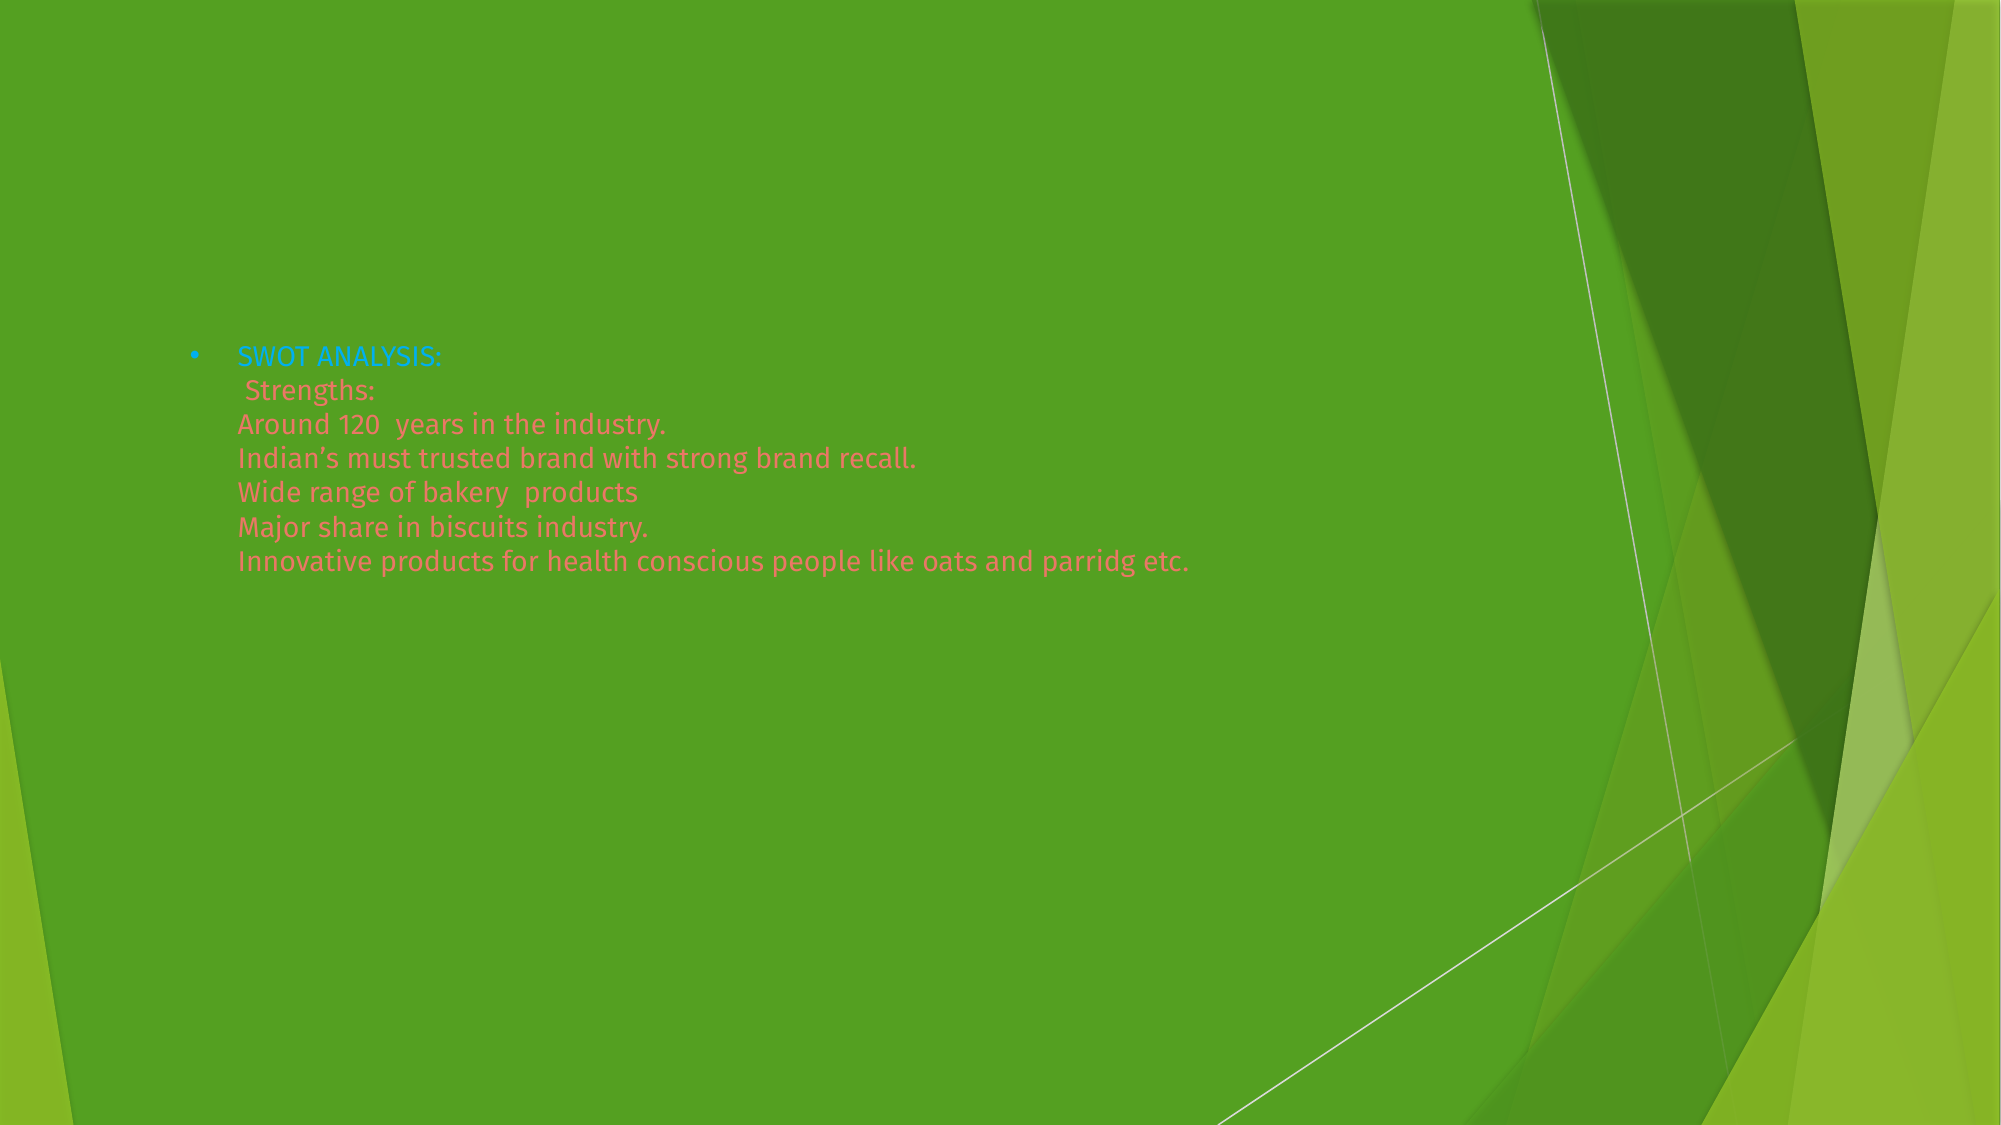

# SWOT ANALYSIS: Strengths: Around 120  years in the industry. Indian’s must trusted brand with strong brand recall. Wide range of bakery  products Major share in biscuits industry. Innovative products for health conscious people like oats and parridg etc.